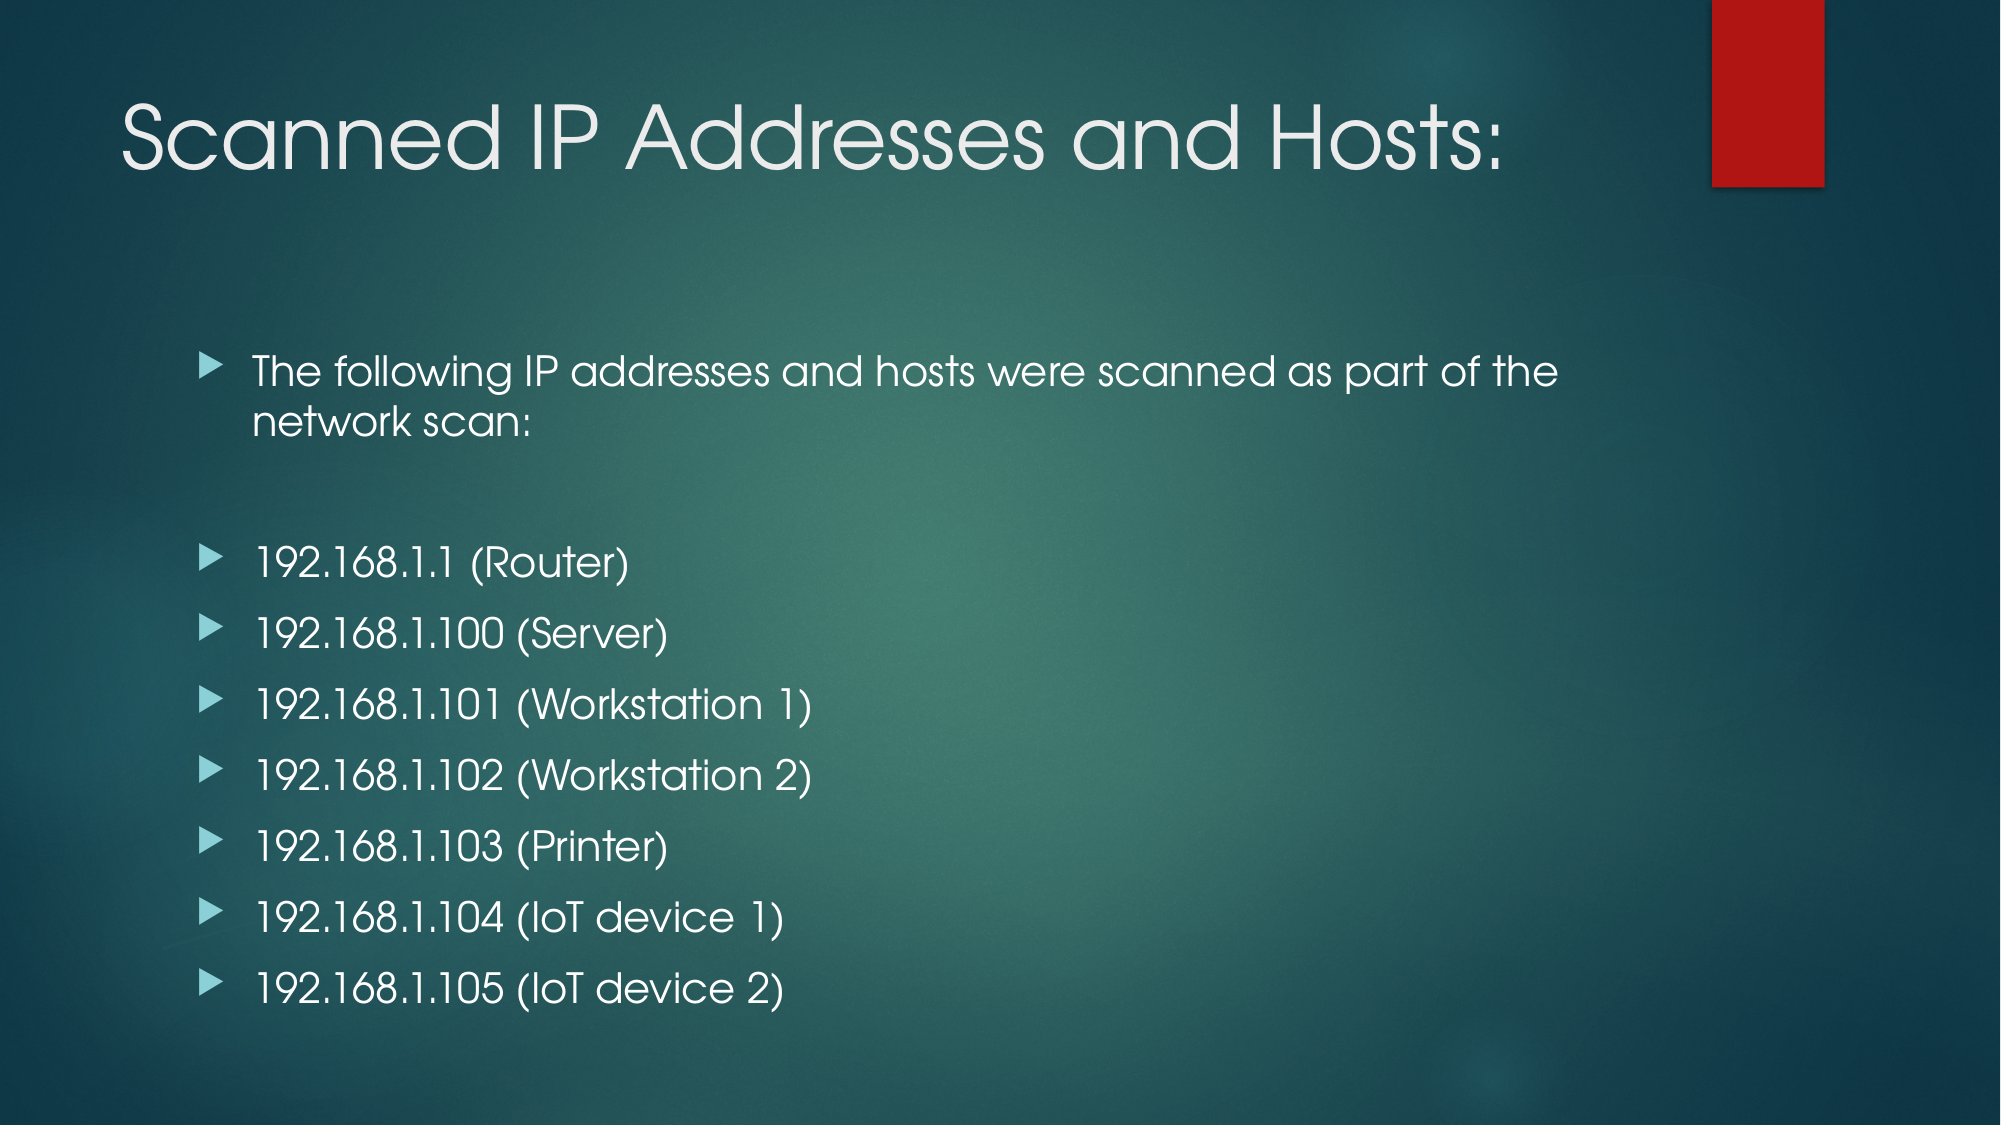

# Scanned IP Addresses and Hosts:
The following IP addresses and hosts were scanned as part of the network scan:

192.168.1.1 (Router)
192.168.1.100 (Server)
192.168.1.101 (Workstation 1)
192.168.1.102 (Workstation 2)
192.168.1.103 (Printer)
192.168.1.104 (IoT device 1)
192.168.1.105 (IoT device 2)